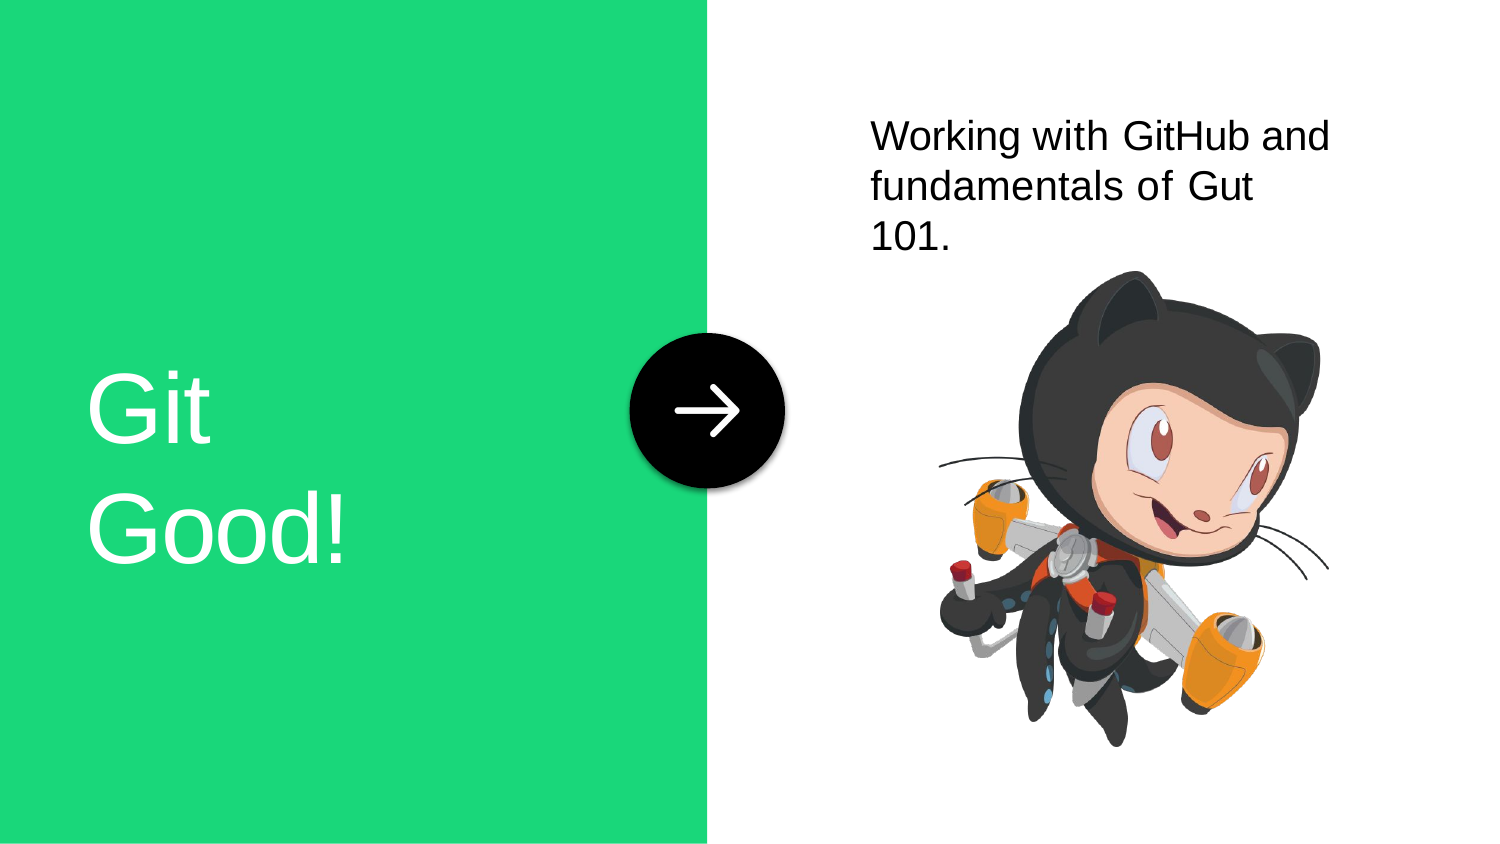

# Working with GitHub and  fundamentals of Gut 101.

Git Good!